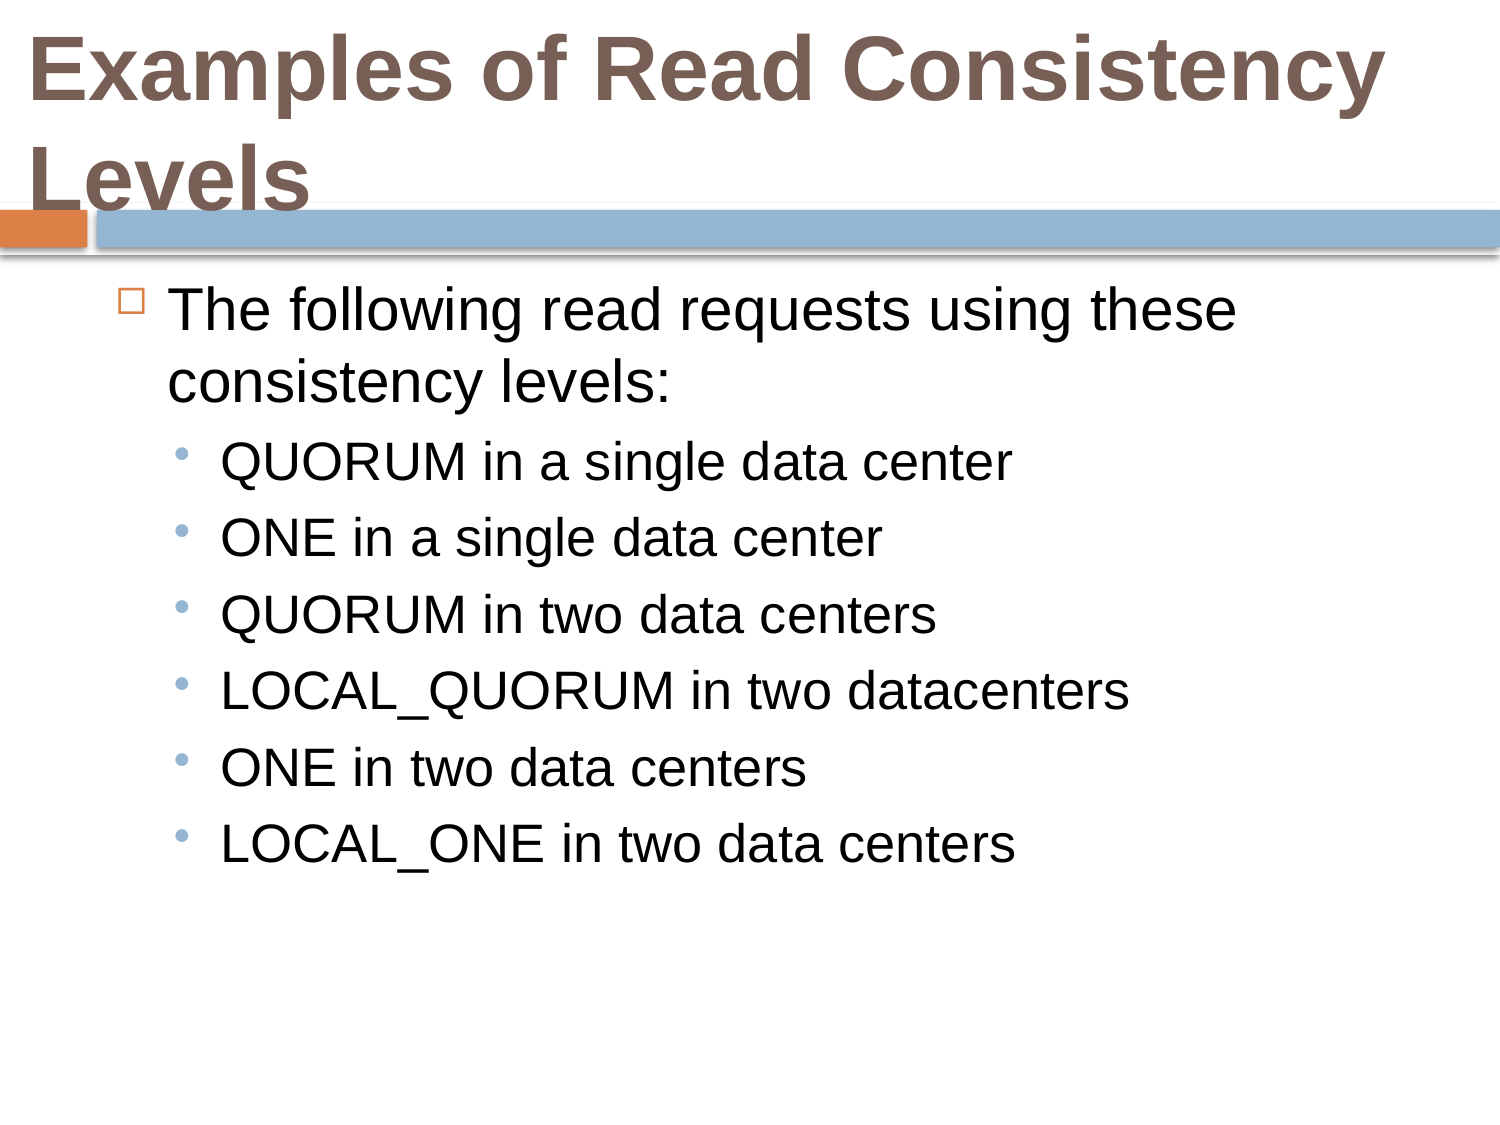

# Examples of Read Consistency Levels
The following read requests using these consistency levels:
QUORUM in a single data center
ONE in a single data center
QUORUM in two data centers
LOCAL_QUORUM in two datacenters
ONE in two data centers
LOCAL_ONE in two data centers